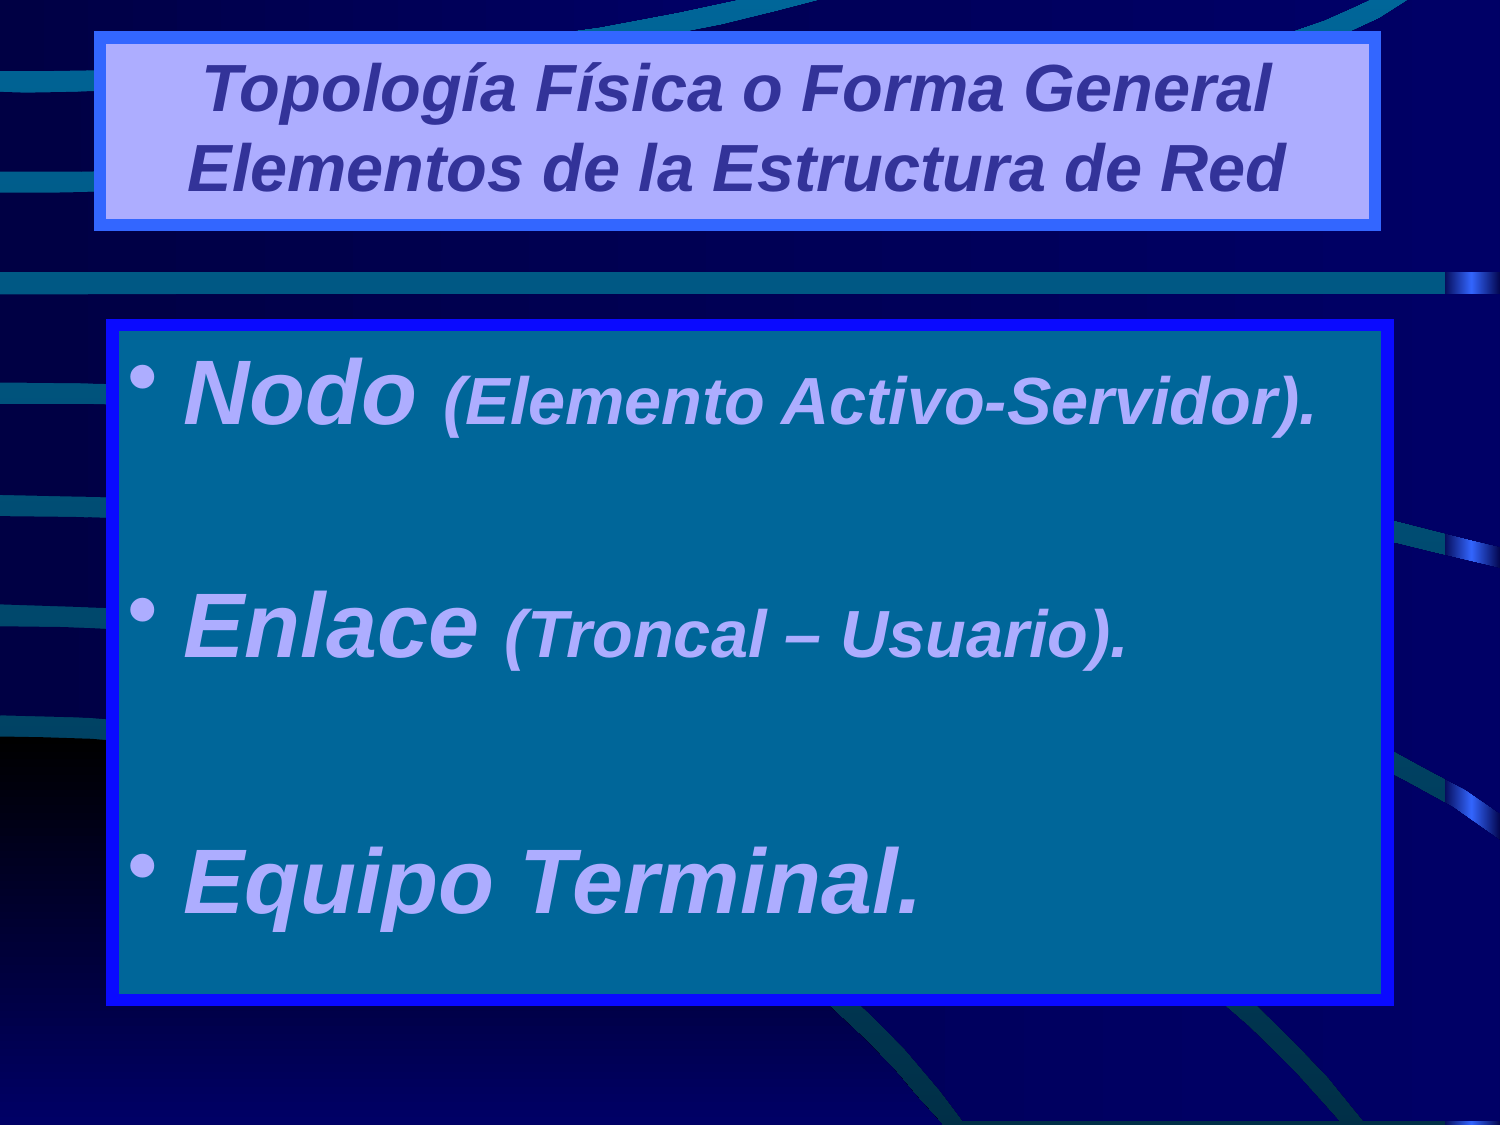

# Topología Física o Forma General Elementos de la Estructura de Red
Nodo (Elemento Activo-Servidor).

Enlace (Troncal – Usuario).

Equipo Terminal.